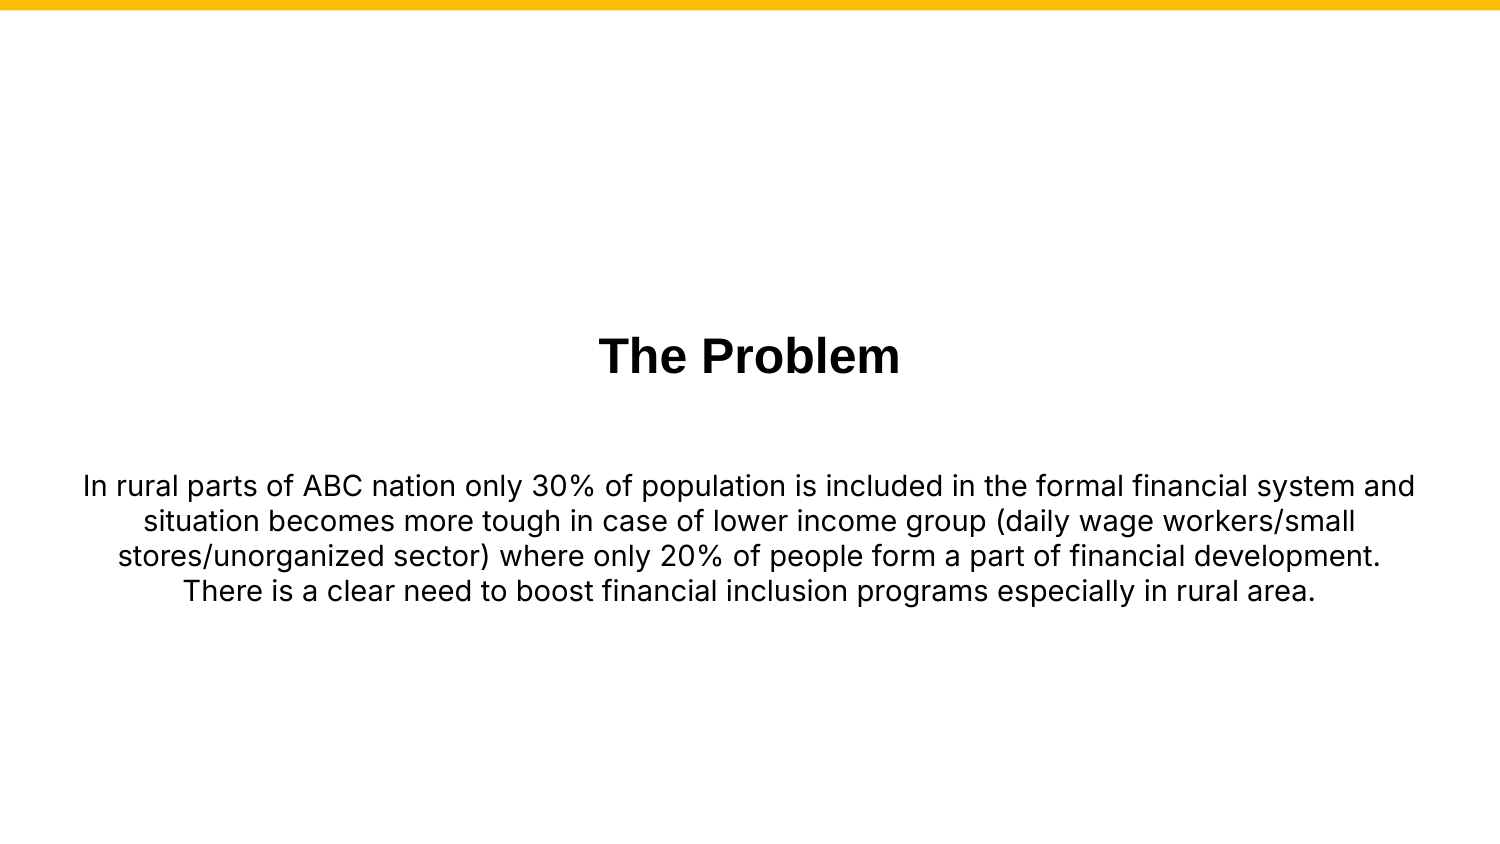

The Problem
In rural parts of ABC nation only 30% of population is included in the formal financial system and situation becomes more tough in case of lower income group (daily wage workers/small stores/unorganized sector) where only 20% of people form a part of financial development. There is a clear need to boost financial inclusion programs especially in rural area.